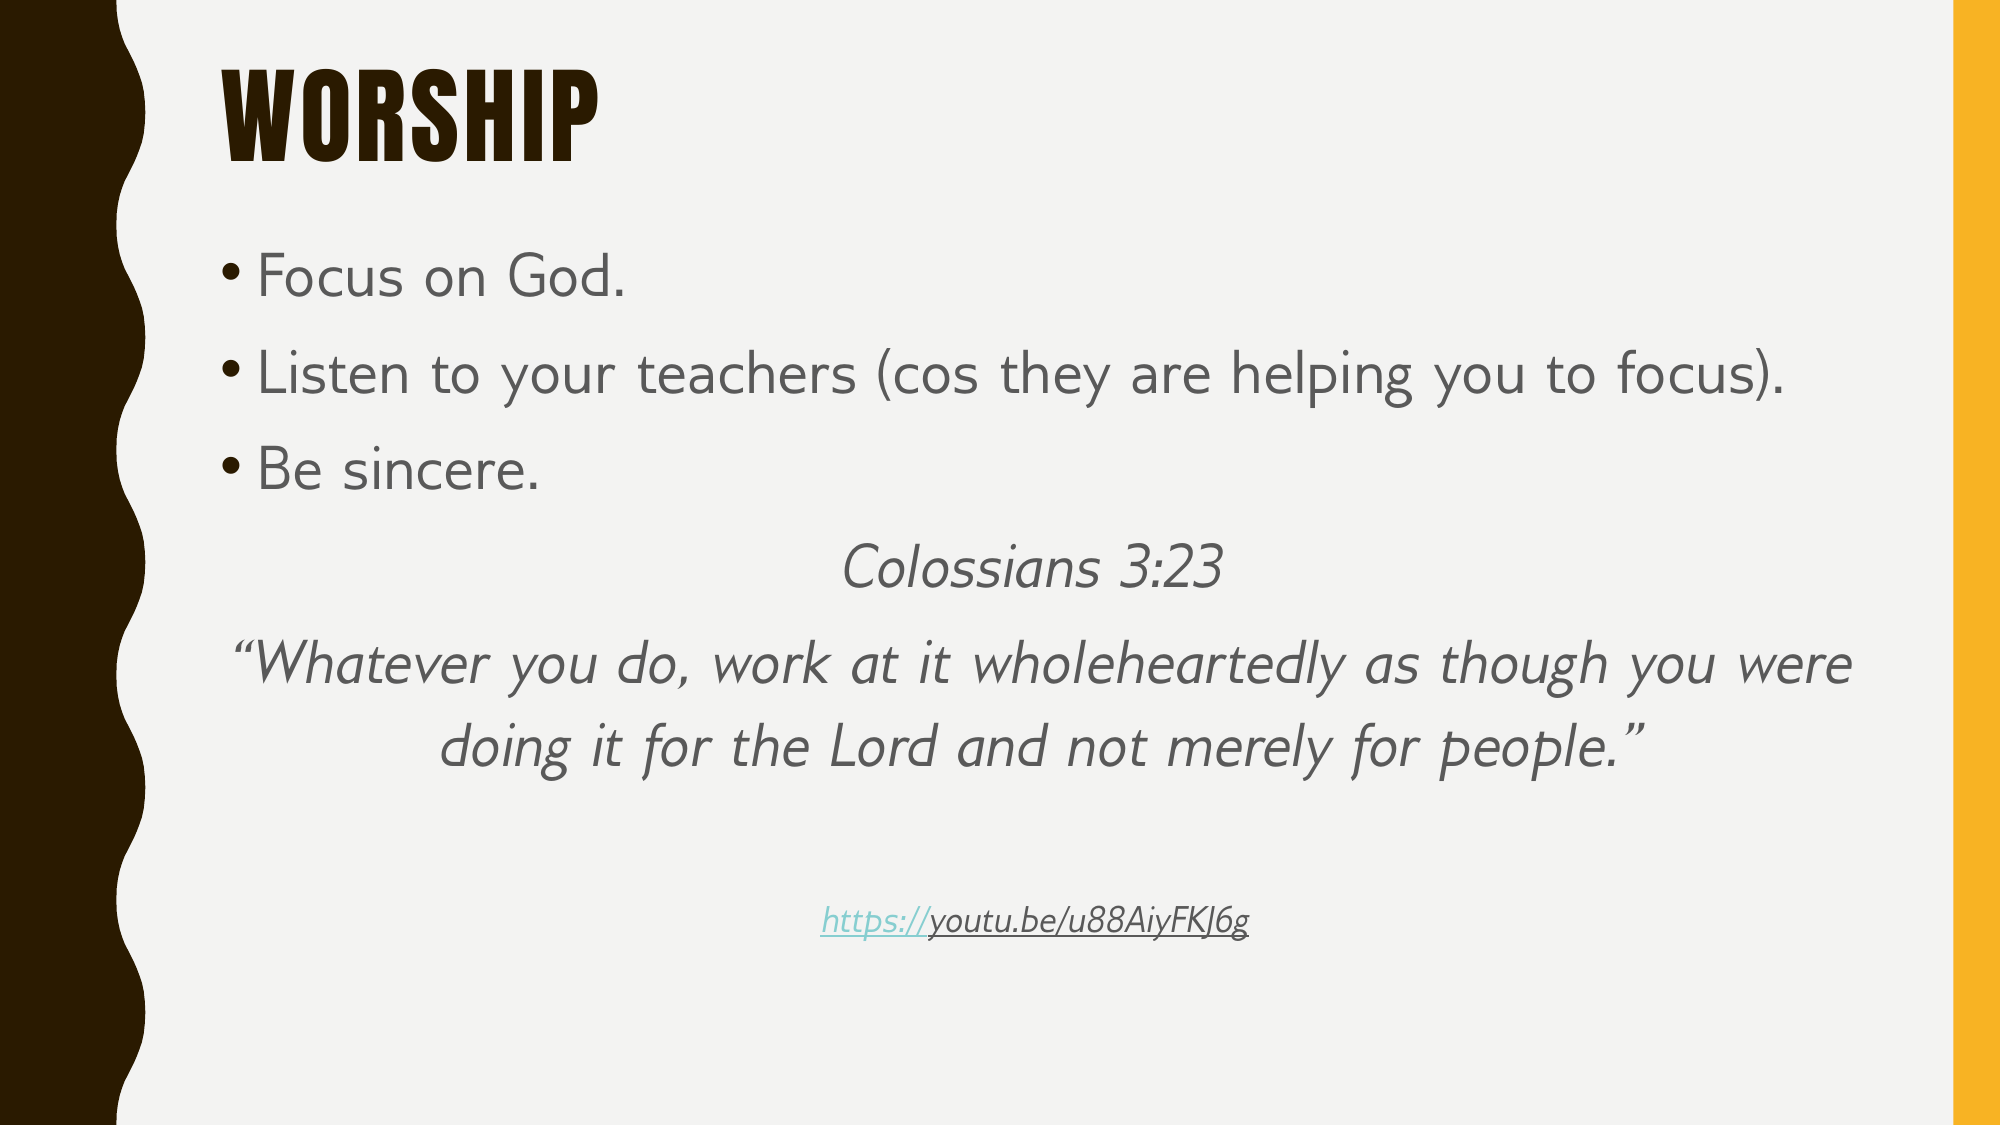

# Worship
Focus on God.
Listen to your teachers (cos they are helping you to focus).
Be sincere.
Colossians 3:23
“Whatever you do, work at it wholeheartedly as though you were doing it for the Lord and not merely for people.”

https://youtu.be/u88AiyFKJ6g